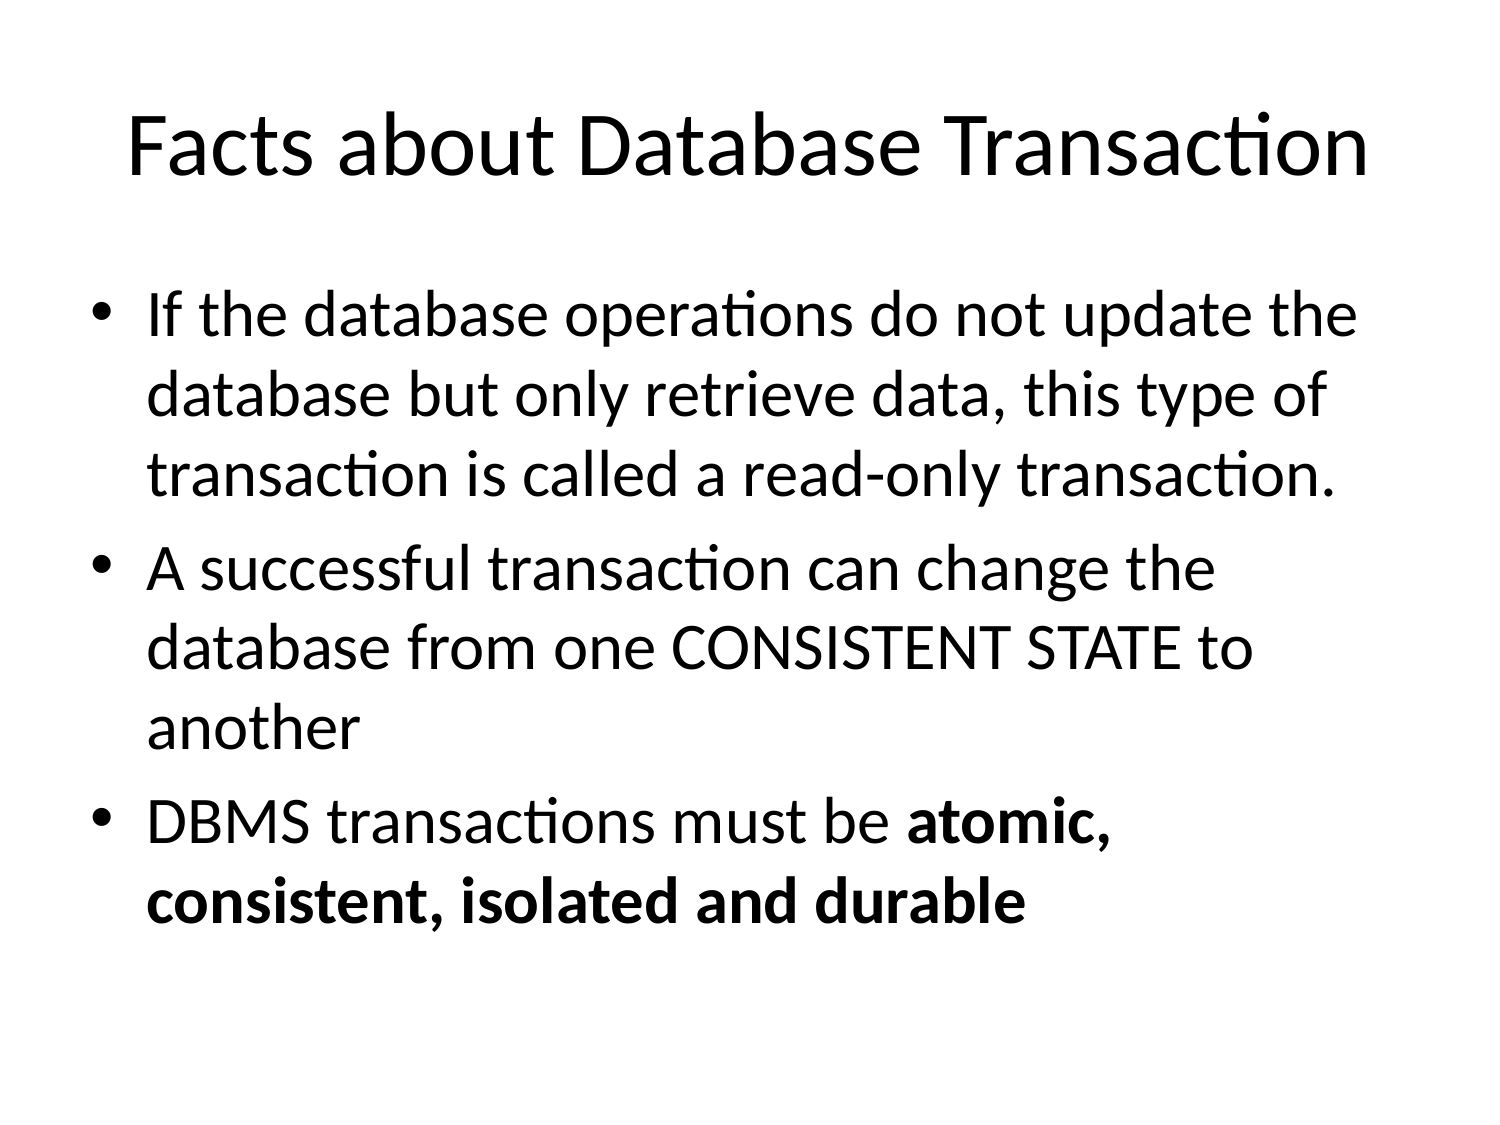

# Facts about Database Transaction
If the database operations do not update the database but only retrieve data, this type of transaction is called a read-only transaction.
A successful transaction can change the database from one CONSISTENT STATE to another
DBMS transactions must be atomic, consistent, isolated and durable